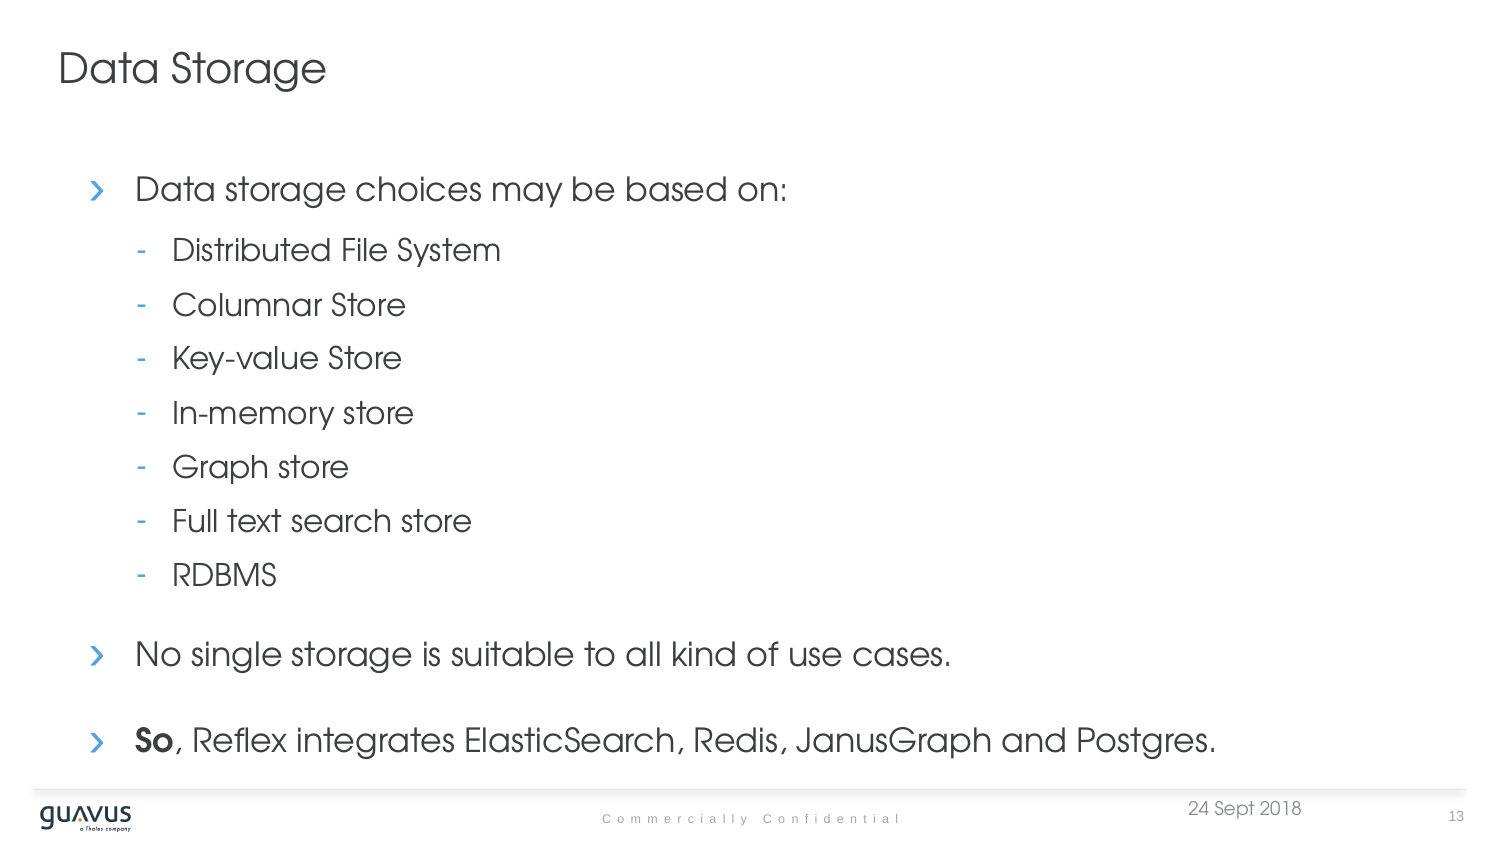

# Data Storage
Data storage choices may be based on:
Distributed File System
Columnar Store
Key-value Store
In-memory store
Graph store
Full text search store
RDBMS
No single storage is suitable to all kind of use cases.
So, Reflex integrates ElasticSearch, Redis, JanusGraph and Postgres.